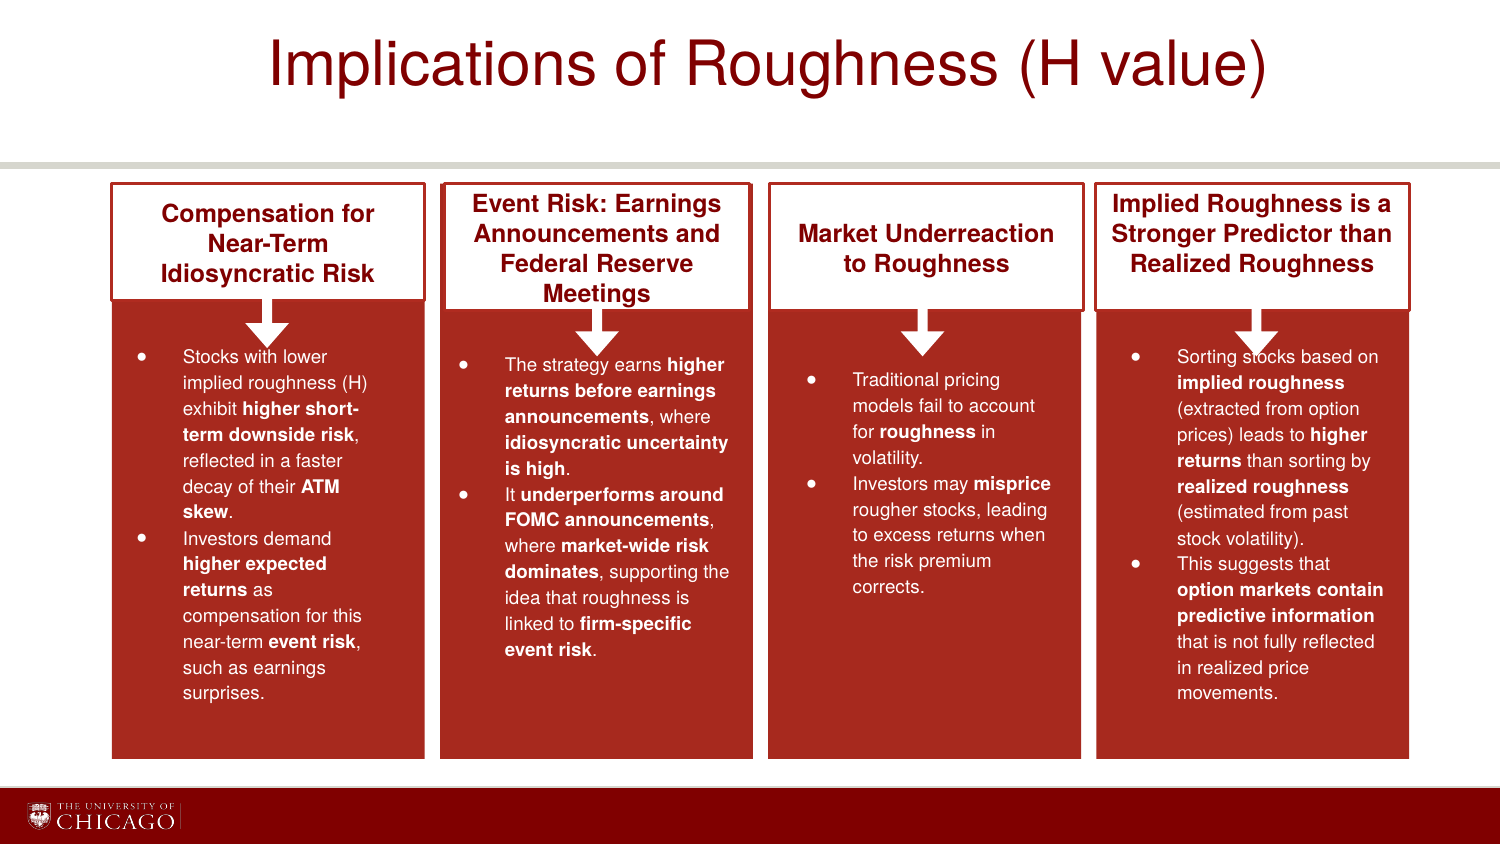

Implications of Roughness (H value)
Market Underreaction to Roughness
Event Risk: Earnings Announcements and Federal Reserve Meetings
Implied Roughness is a Stronger Predictor than Realized Roughness

Compensation for Near-Term Idiosyncratic Risk

Stocks with lower implied roughness (H) exhibit higher short-term downside risk, reflected in a faster decay of their ATM skew.
Investors demand higher expected returns as compensation for this near-term event risk, such as earnings surprises.

The strategy earns higher returns before earnings announcements, where idiosyncratic uncertainty is high.
It underperforms around FOMC announcements, where market-wide risk dominates, supporting the idea that roughness is linked to firm-specific event risk.

Traditional pricing models fail to account for roughness in volatility.
Investors may misprice rougher stocks, leading to excess returns when the risk premium corrects.

Sorting stocks based on implied roughness (extracted from option prices) leads to higher returns than sorting by realized roughness (estimated from past stock volatility).
This suggests that option markets contain predictive information that is not fully reflected in realized price movements.